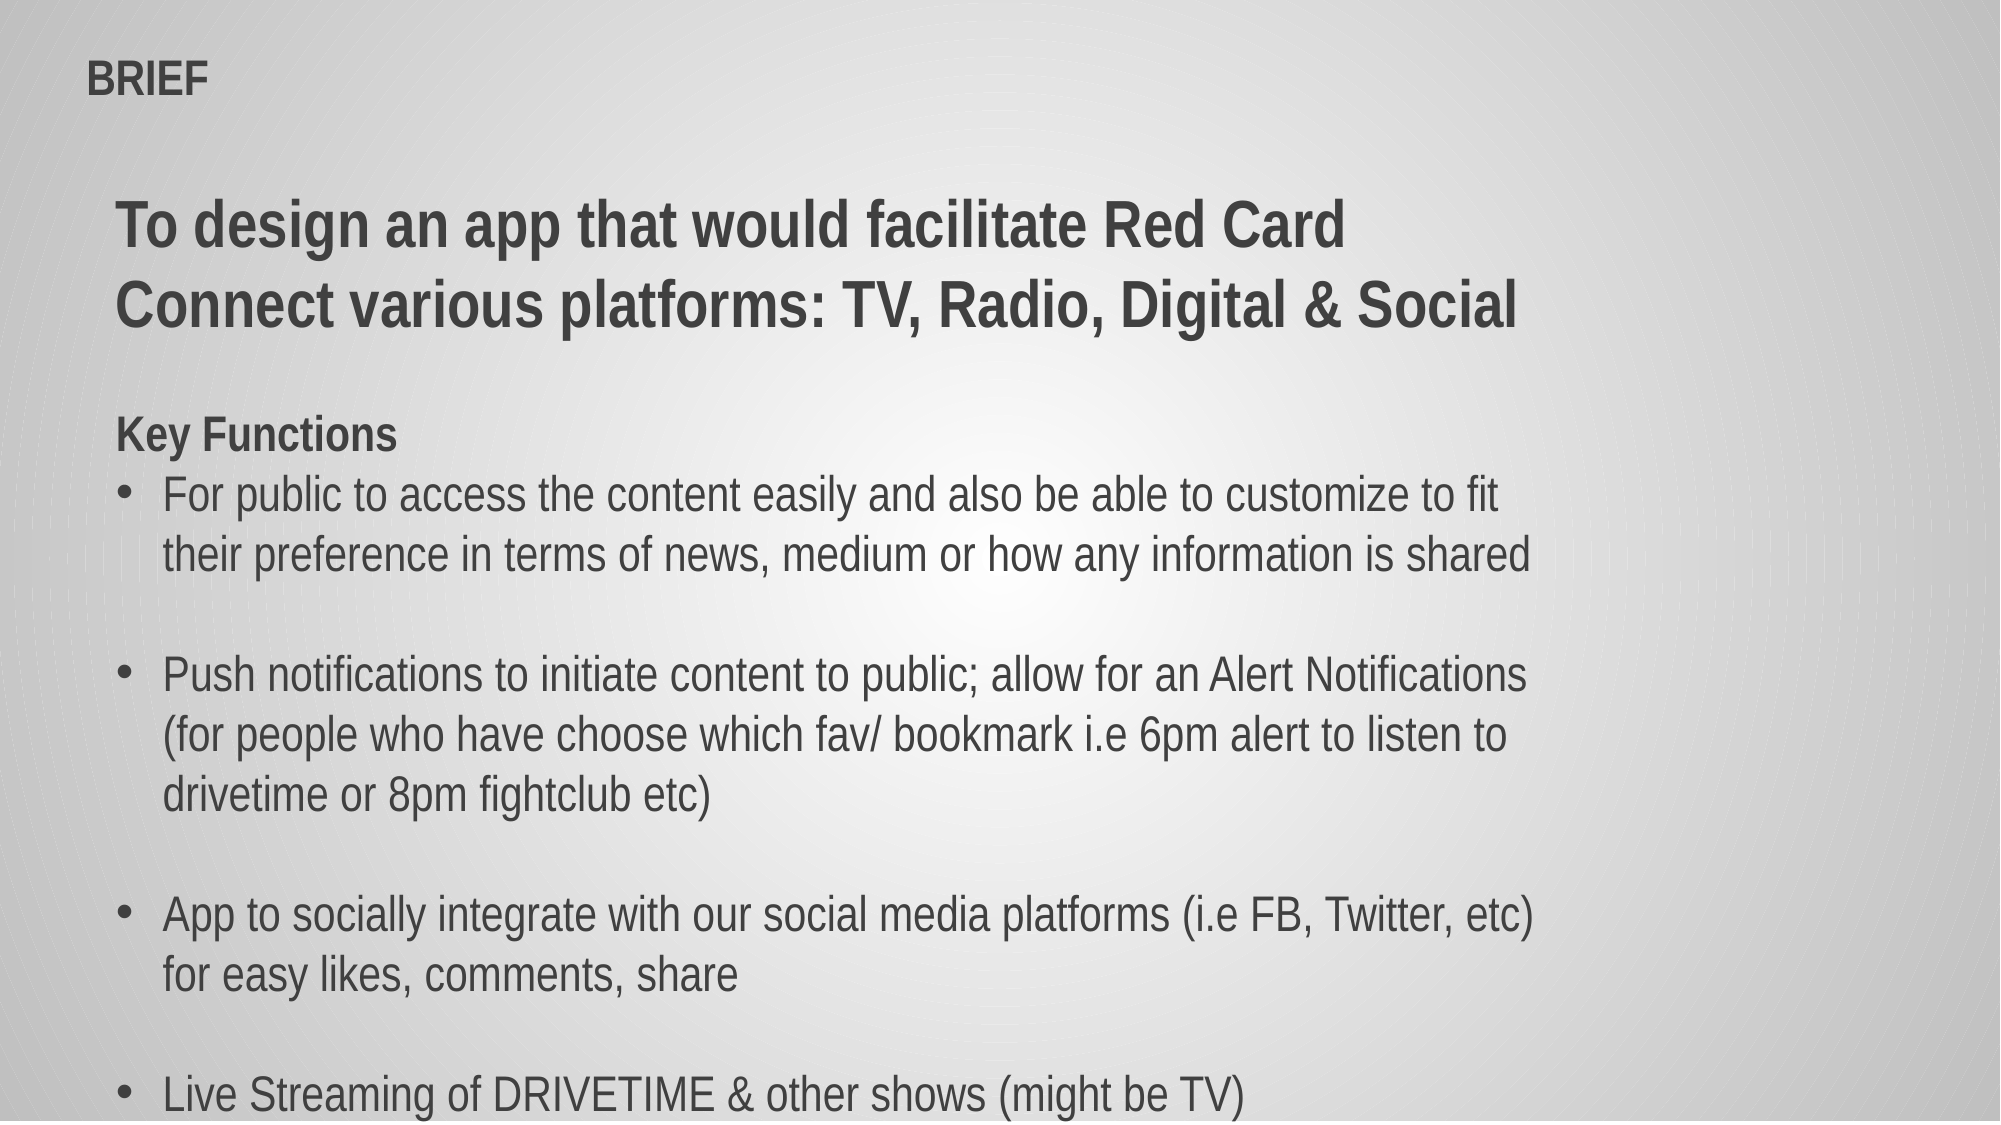

BRIEF
To design an app that would facilitate Red Card Connect various platforms: TV, Radio, Digital & Social

Key Functions
For public to access the content easily and also be able to customize to fit their preference in terms of news, medium or how any information is shared

Push notifications to initiate content to public; allow for an Alert Notifications (for people who have choose which fav/ bookmark i.e 6pm alert to listen to drivetime or 8pm fightclub etc)

App to socially integrate with our social media platforms (i.e FB, Twitter, etc) for easy likes, comments, share

Live Streaming of DRIVETIME & other shows (might be TV)